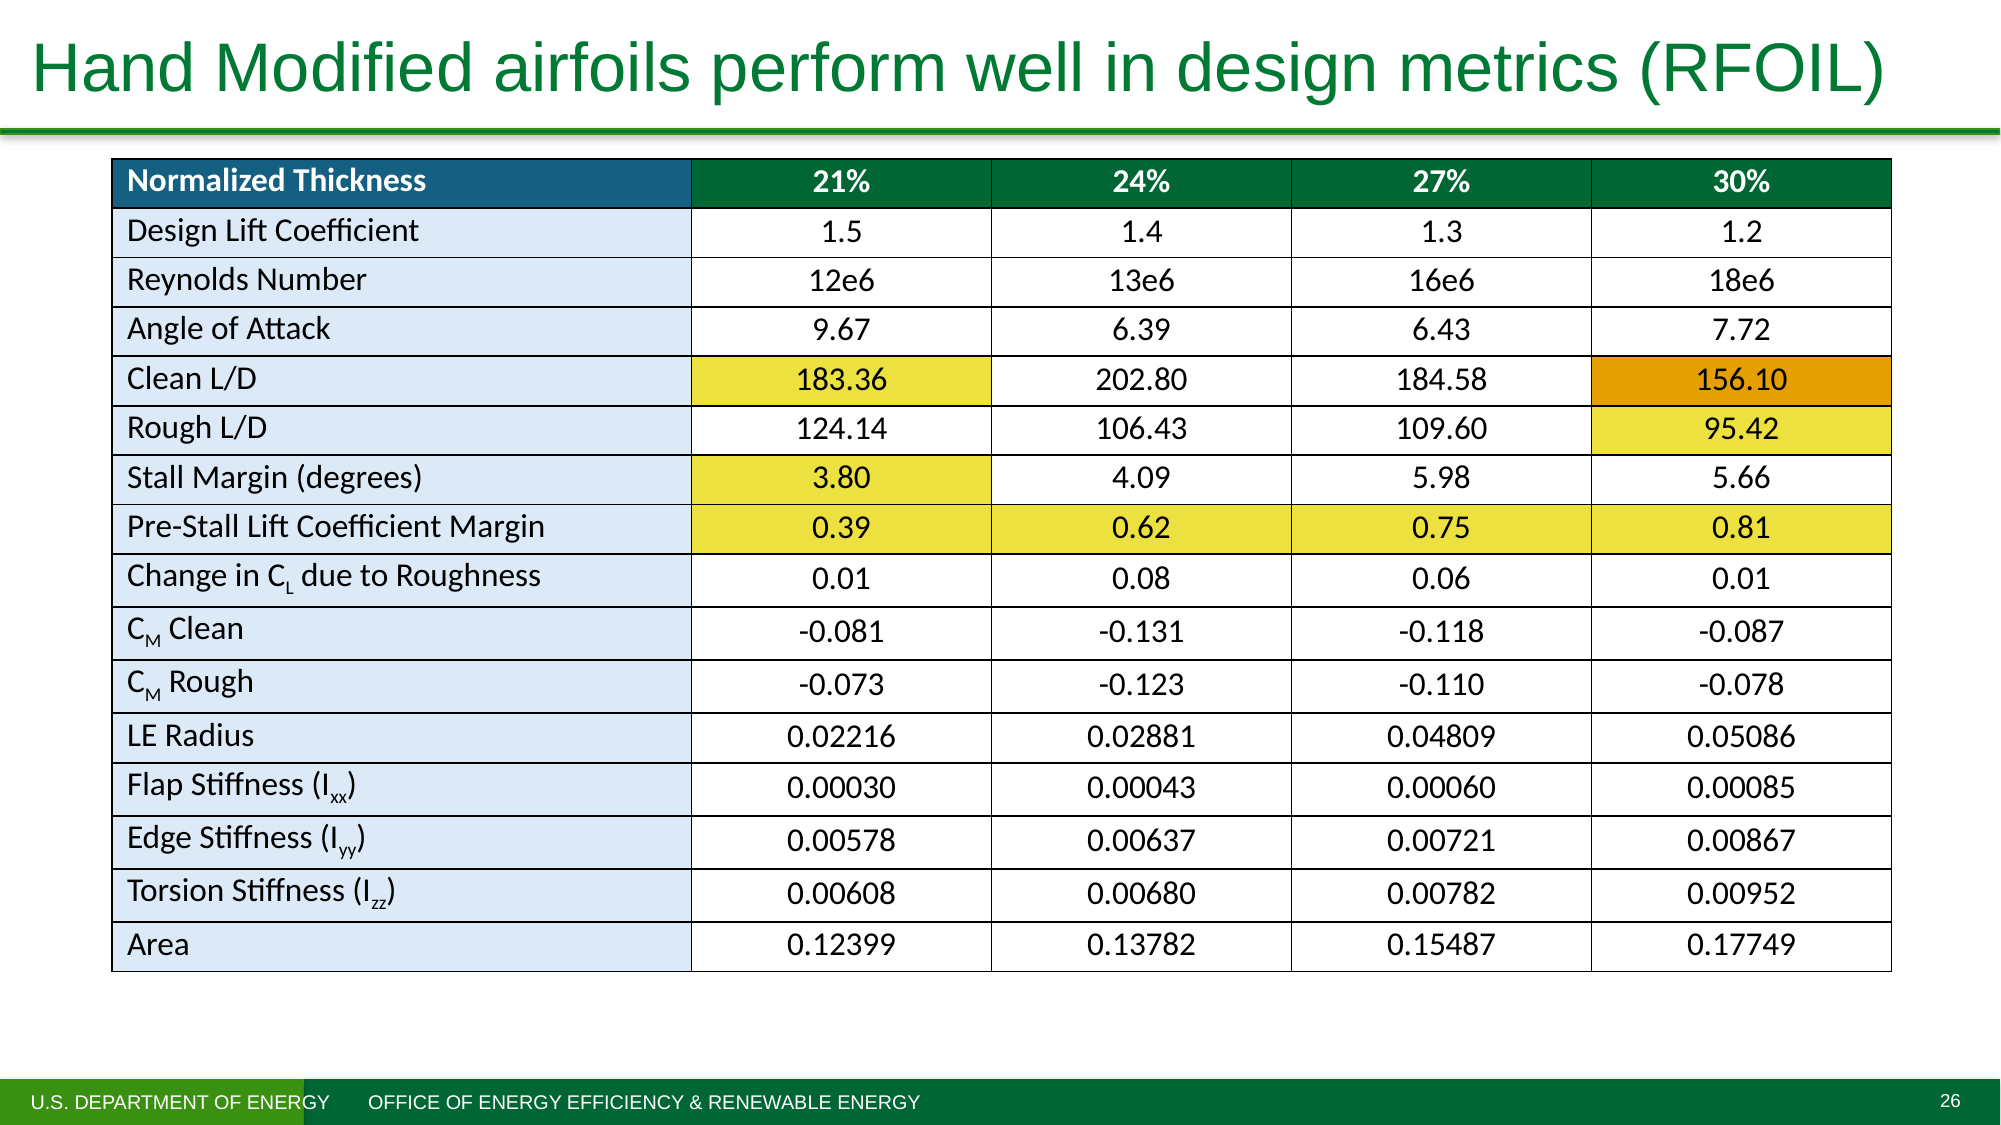

# Hand Modified airfoils perform well in design metrics (RFOIL)
| Normalized Thickness | 21% | 24% | 27% | 30% |
| --- | --- | --- | --- | --- |
| Design Lift Coefficient | 1.5 | 1.4 | 1.3 | 1.2 |
| Reynolds Number | 12e6 | 13e6 | 16e6 | 18e6 |
| Angle of Attack | 9.67 | 6.39 | 6.43 | 7.72 |
| Clean L/D | 183.36 | 202.80 | 184.58 | 156.10 |
| Rough L/D | 124.14 | 106.43 | 109.60 | 95.42 |
| Stall Margin (degrees) | 3.80 | 4.09 | 5.98 | 5.66 |
| Pre-Stall Lift Coefficient Margin | 0.39 | 0.62 | 0.75 | 0.81 |
| Change in CL due to Roughness | 0.01 | 0.08 | 0.06 | 0.01 |
| CM Clean | -0.081 | -0.131 | -0.118 | -0.087 |
| CM Rough | -0.073 | -0.123 | -0.110 | -0.078 |
| LE Radius | 0.02216 | 0.02881 | 0.04809 | 0.05086 |
| Flap Stiffness (Ixx) | 0.00030 | 0.00043 | 0.00060 | 0.00085 |
| Edge Stiffness (Iyy) | 0.00578 | 0.00637 | 0.00721 | 0.00867 |
| Torsion Stiffness (Izz) | 0.00608 | 0.00680 | 0.00782 | 0.00952 |
| Area | 0.12399 | 0.13782 | 0.15487 | 0.17749 |